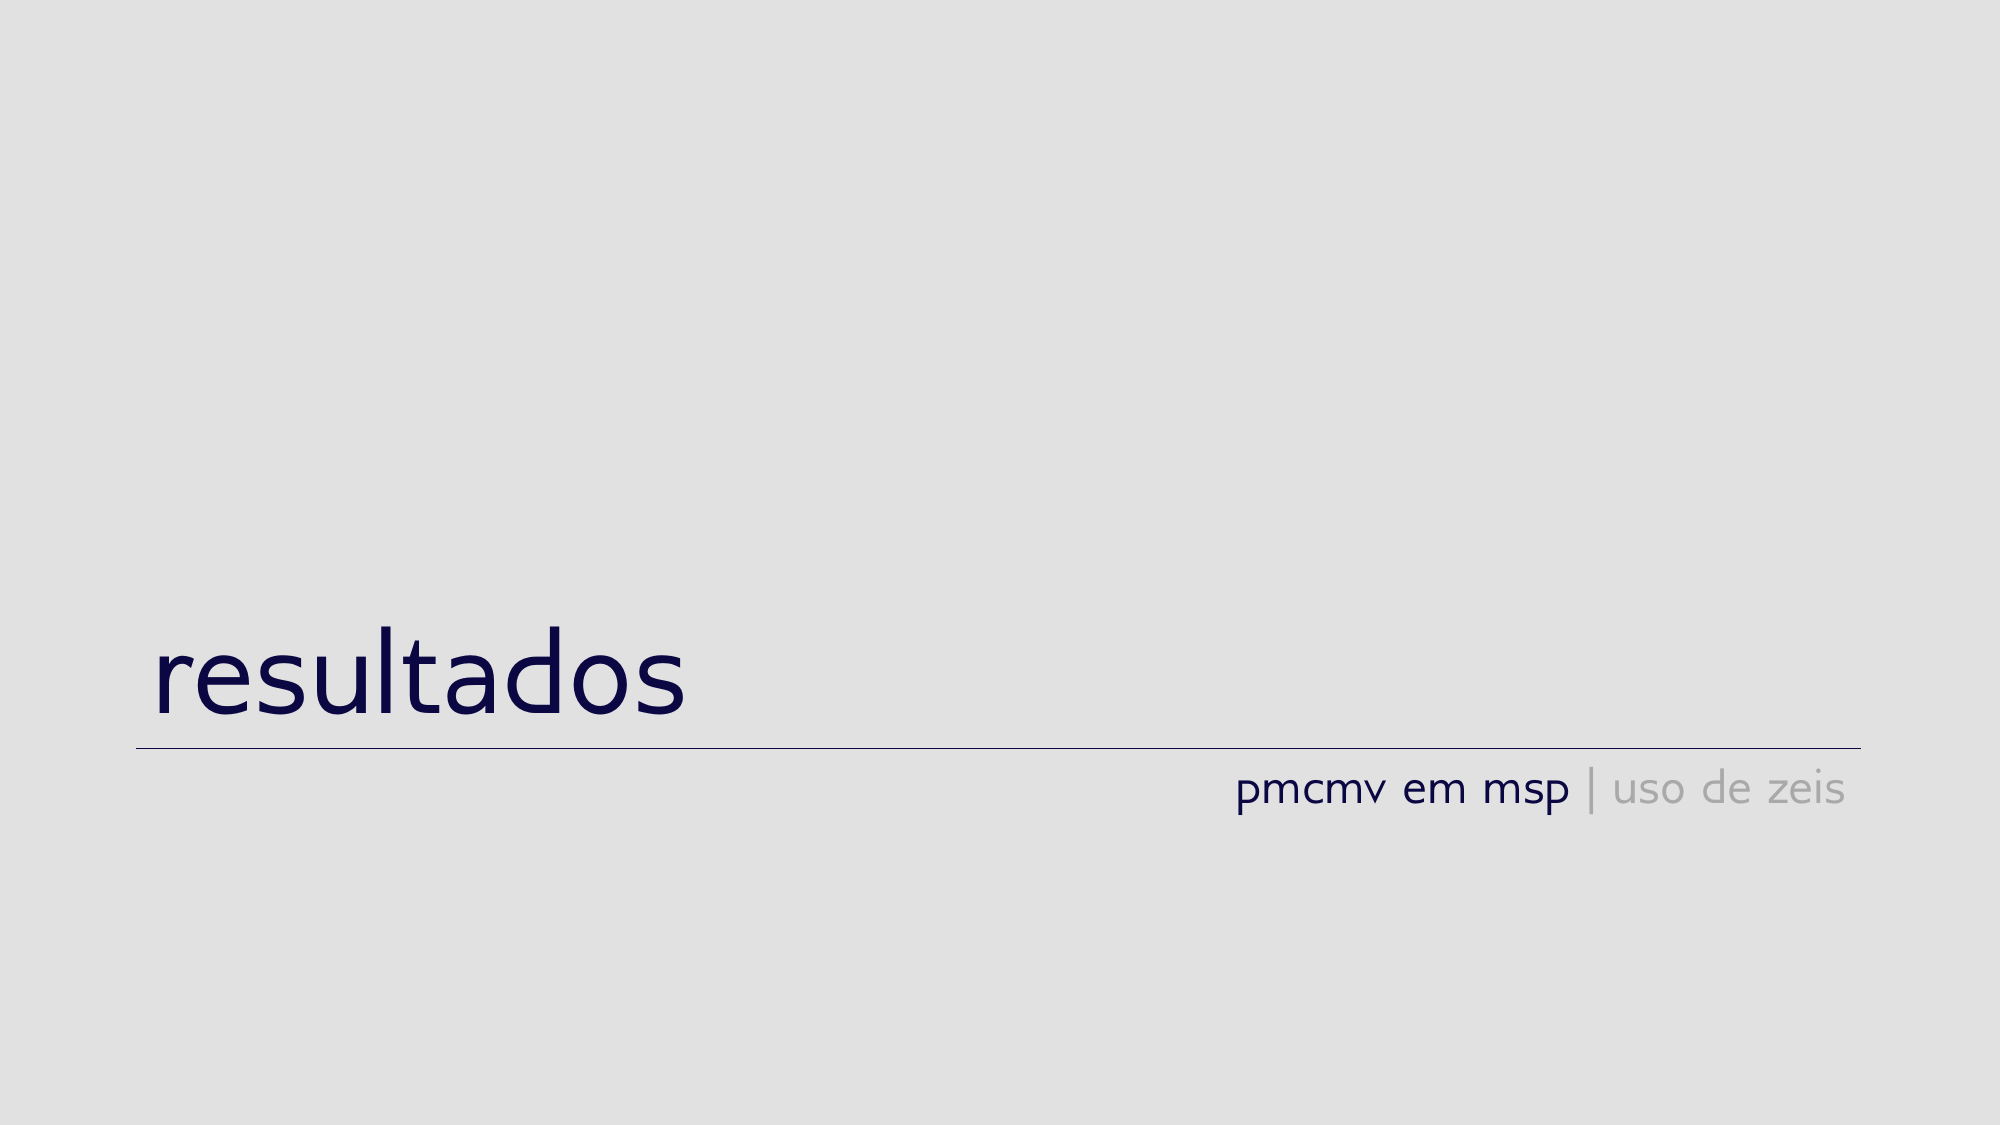

# resultados
pmcmv em msp | uso de zeis